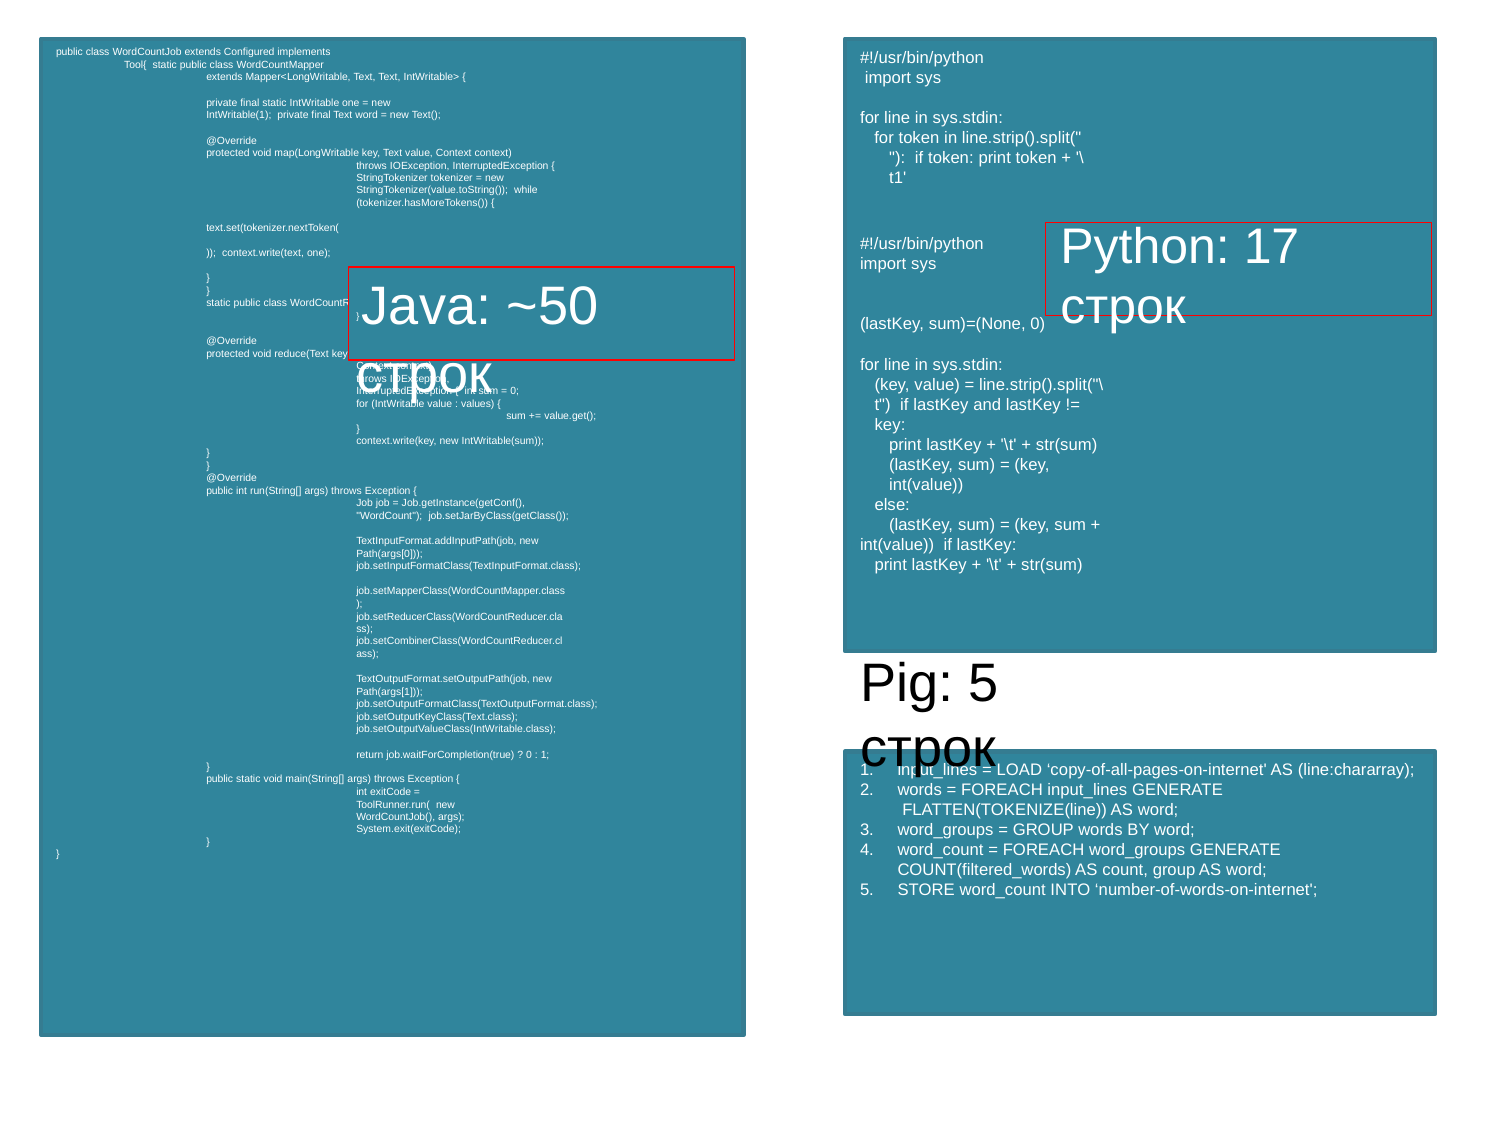

public class WordCountJob extends Configured implements Tool{  static public class WordCountMapper
extends Mapper<LongWritable, Text, Text, IntWritable> {

private final static IntWritable one = new IntWritable(1);  private final Text word = new Text();

@Override
protected void map(LongWritable key, Text value, Context context)
throws IOException, InterruptedException {
StringTokenizer tokenizer = new StringTokenizer(value.toString());  while (tokenizer.hasMoreTokens()) {
text.set(tokenizer.nextToken());  context.write(text, one);

}
}
static public class WordCountReducer
extends Reducer<Text, IntWritable, Text, IntWritable> {

@Override
protected void reduce(Text key, Iterable<IntWritable> values,
Context context)
throws IOException, InterruptedException {  int sum = 0;
for (IntWritable value : values) {
sum += value.get();
}
context.write(key, new IntWritable(sum));
}
}
@Override
public int run(String[] args) throws Exception {
Job job = Job.getInstance(getConf(), "WordCount");  job.setJarByClass(getClass());

TextInputFormat.addInputPath(job, new Path(args[0]));  job.setInputFormatClass(TextInputFormat.class);

job.setMapperClass(WordCountMapper.class);  job.setReducerClass(WordCountReducer.class);  job.setCombinerClass(WordCountReducer.class);

TextOutputFormat.setOutputPath(job, new Path(args[1]));  job.setOutputFormatClass(TextOutputFormat.class);  job.setOutputKeyClass(Text.class);  job.setOutputValueClass(IntWritable.class);

return job.waitForCompletion(true) ? 0 : 1;
}
public static void main(String[] args) throws Exception {
int exitCode = ToolRunner.run(  new WordCountJob(), args);  System.exit(exitCode);
}
}

#!/usr/bin/python  import sys

for line in sys.stdin:
for token in line.strip().split(" "):  if token: print token + '\t1'
Python: 17 строк

#!/usr/bin/python
import sys
} Java: ~50 строк
(lastKey, sum)=(None, 0)

for line in sys.stdin:
(key, value) = line.strip().split("\t")  if lastKey and lastKey != key:
print lastKey + '\t' + str(sum)  (lastKey, sum) = (key, int(value))
else:
(lastKey, sum) = (key, sum + int(value))  if lastKey:
print lastKey + '\t' + str(sum)
Pig: 5 строк
input_lines = LOAD ‘copy-of-all-pages-on-internet' AS (line:chararray);
words = FOREACH input_lines GENERATE  FLATTEN(TOKENIZE(line)) AS word;
word_groups = GROUP words BY word;
word_count = FOREACH word_groups GENERATE
COUNT(filtered_words) AS count, group AS word;
STORE word_count INTO ‘number-of-words-on-internet';